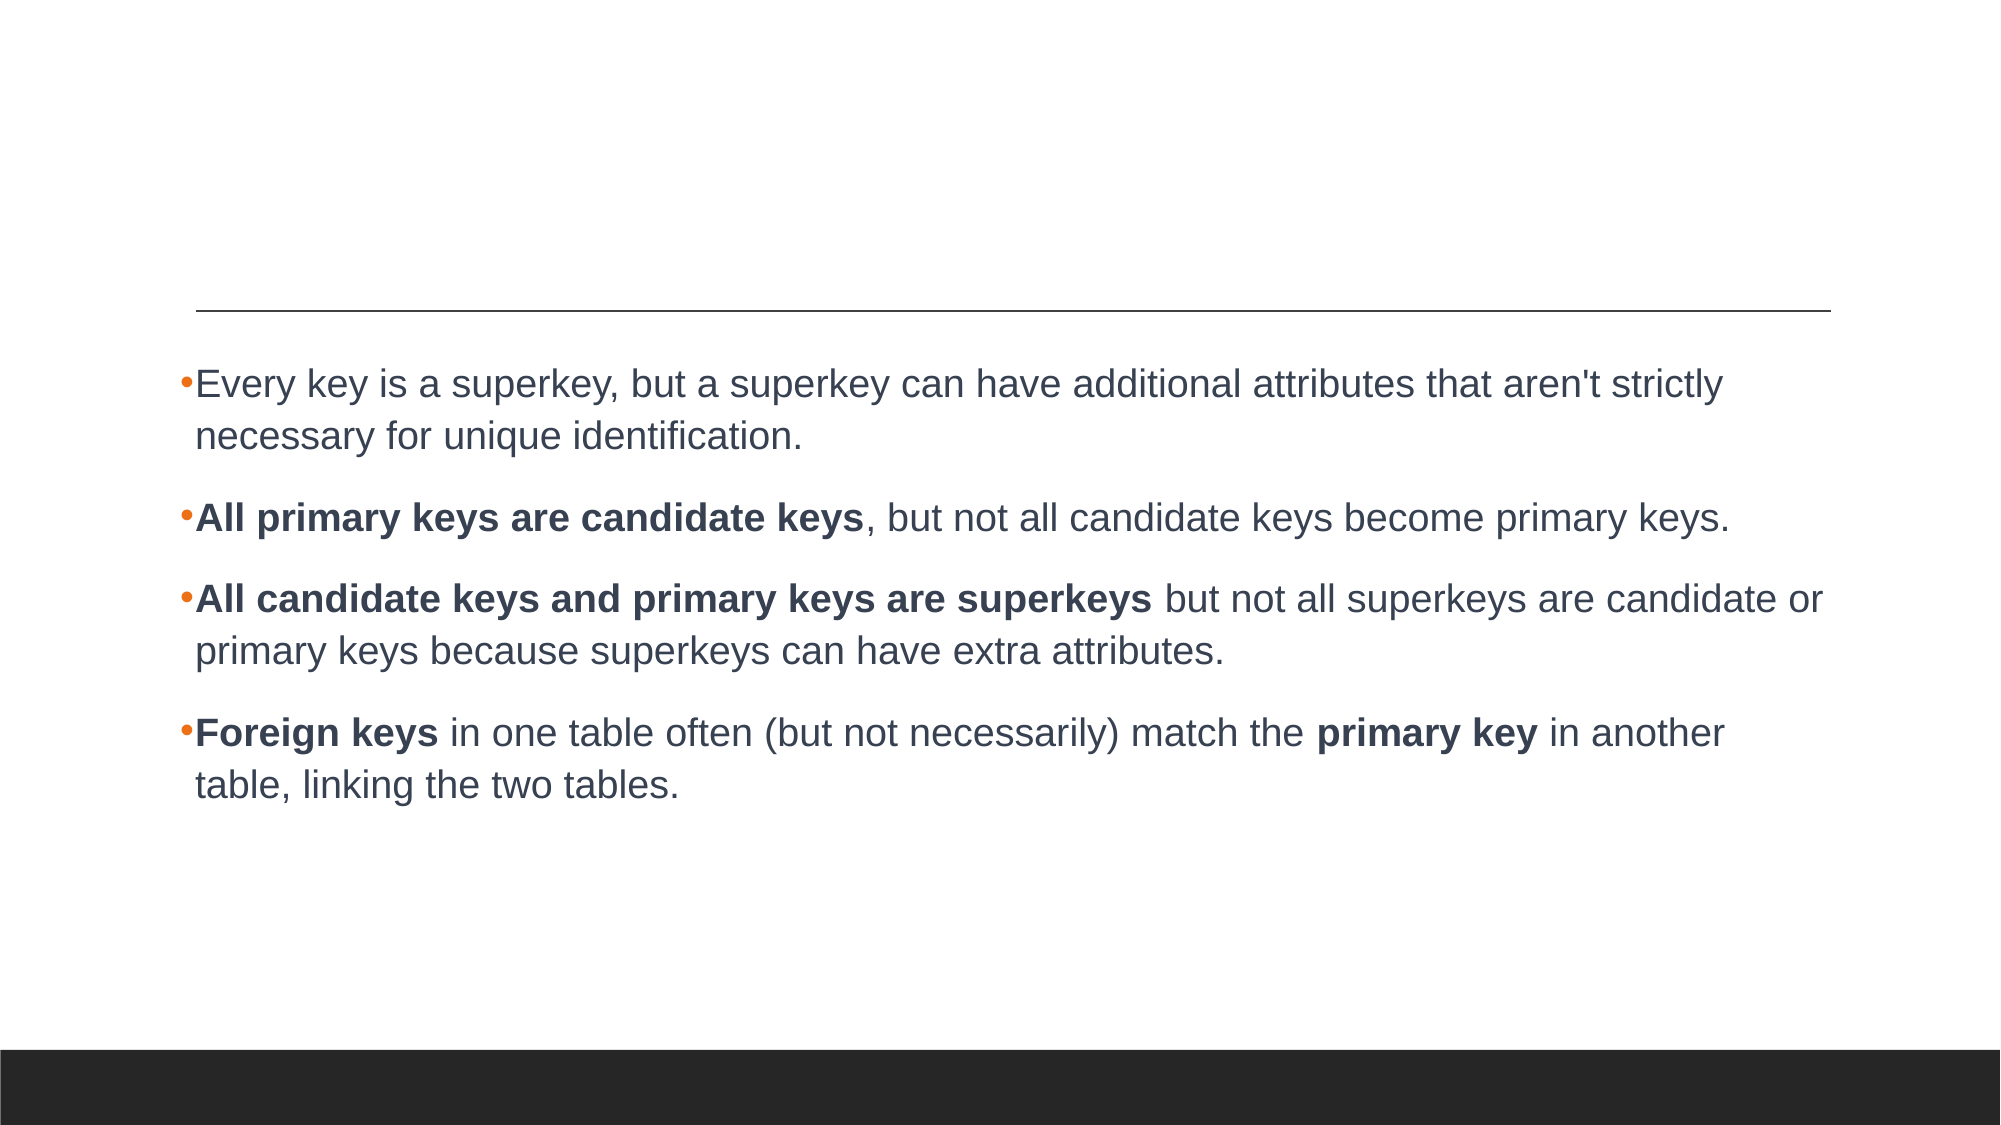

#
Every key is a superkey, but a superkey can have additional attributes that aren't strictly necessary for unique identification.
All primary keys are candidate keys, but not all candidate keys become primary keys.
All candidate keys and primary keys are superkeys but not all superkeys are candidate or primary keys because superkeys can have extra attributes.
Foreign keys in one table often (but not necessarily) match the primary key in another table, linking the two tables.